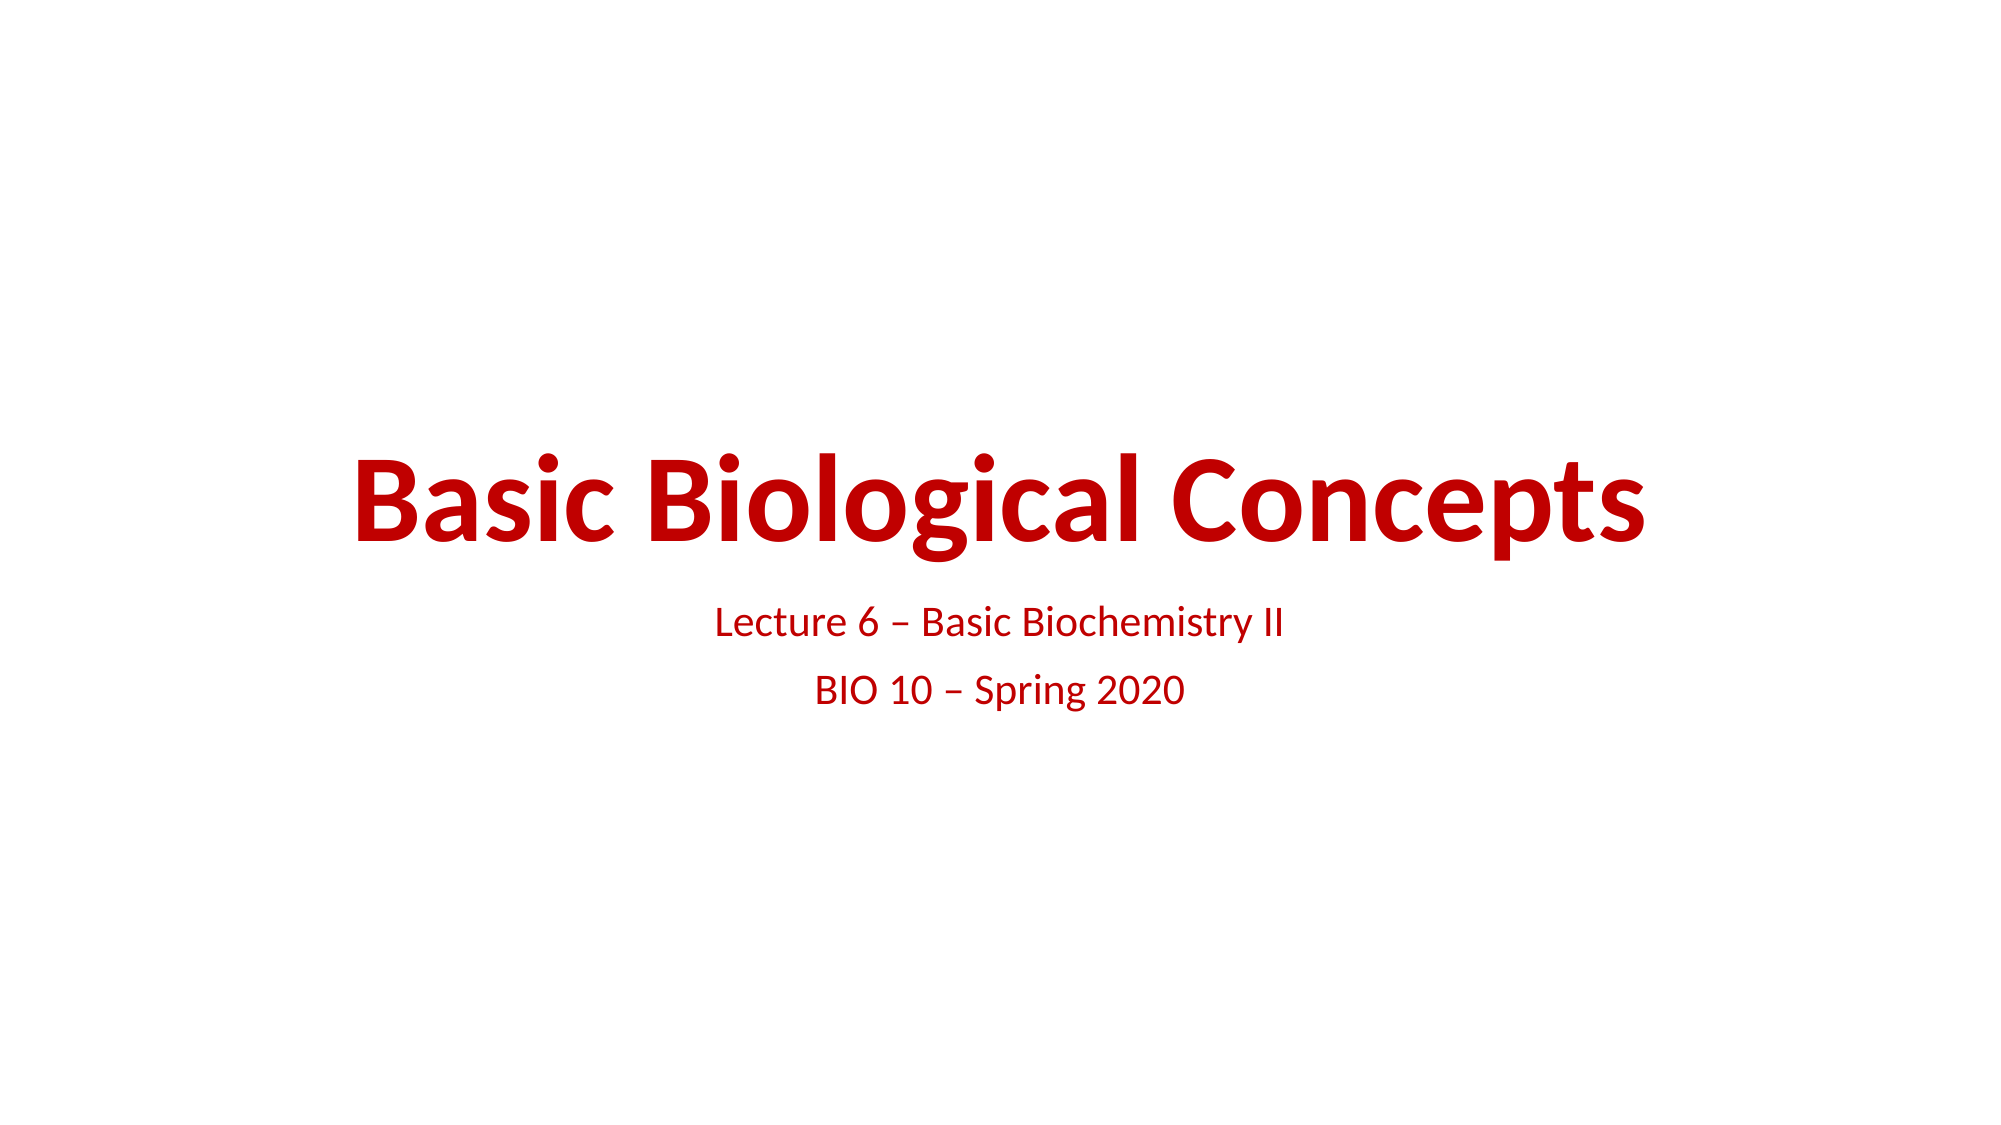

# Basic Biological Concepts
Lecture 6 – Basic Biochemistry II
BIO 10 – Spring 2020